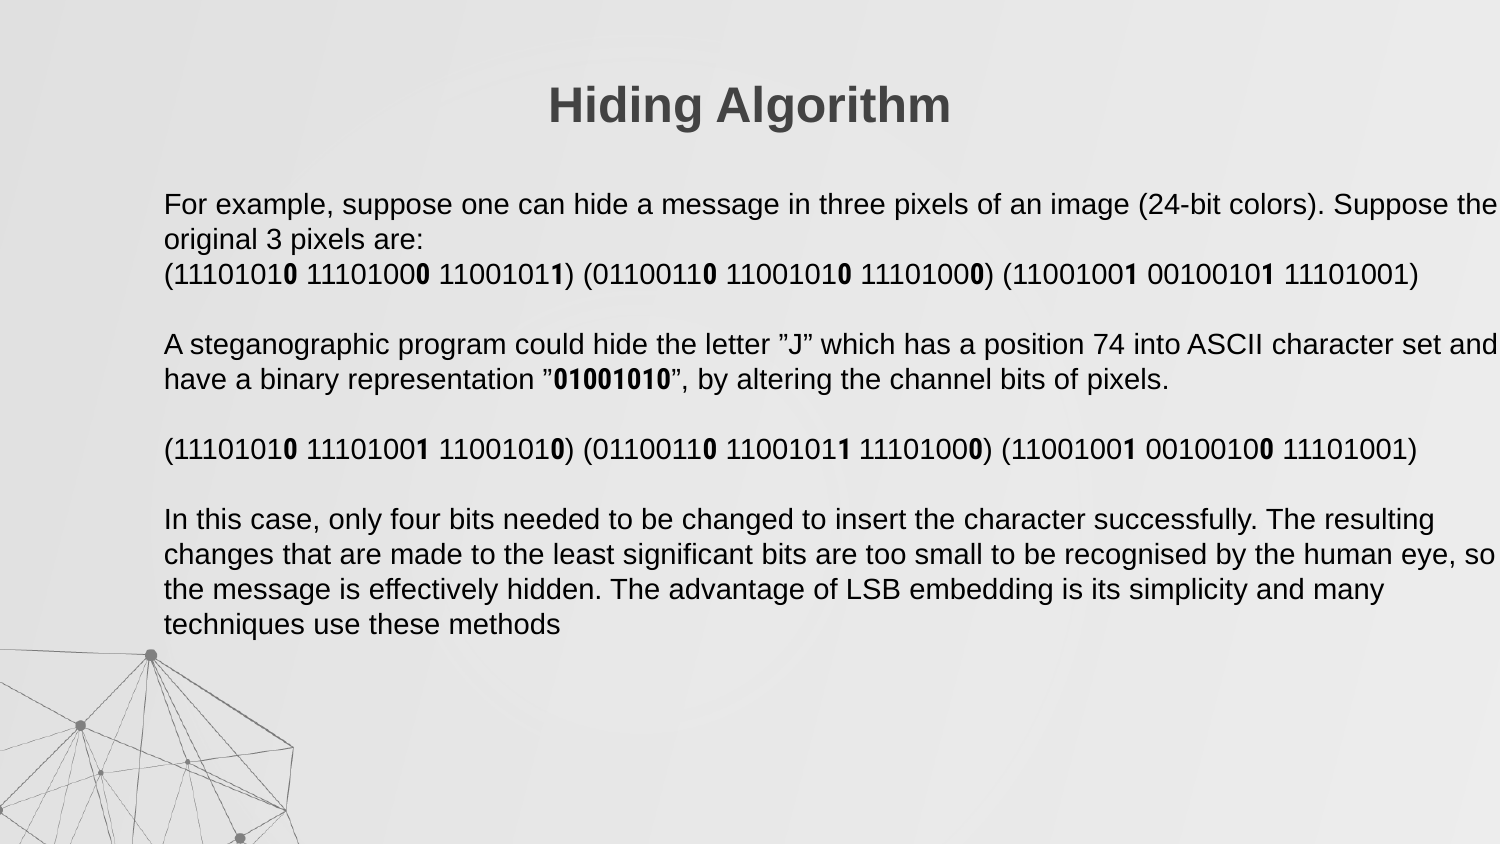

# Hiding Algorithm
For example, suppose one can hide a message in three pixels of an image (24-bit colors). Suppose the original 3 pixels are:
(11101010 11101000 11001011) (01100110 11001010 11101000) (11001001 00100101 11101001)

A steganographic program could hide the letter ”J” which has a position 74 into ASCII character set and have a binary representation ”01001010”, by altering the channel bits of pixels.

(11101010 11101001 11001010) (01100110 11001011 11101000) (11001001 00100100 11101001)

In this case, only four bits needed to be changed to insert the character successfully. The resulting changes that are made to the least significant bits are too small to be recognised by the human eye, so the message is effectively hidden. The advantage of LSB embedding is its simplicity and many techniques use these methods